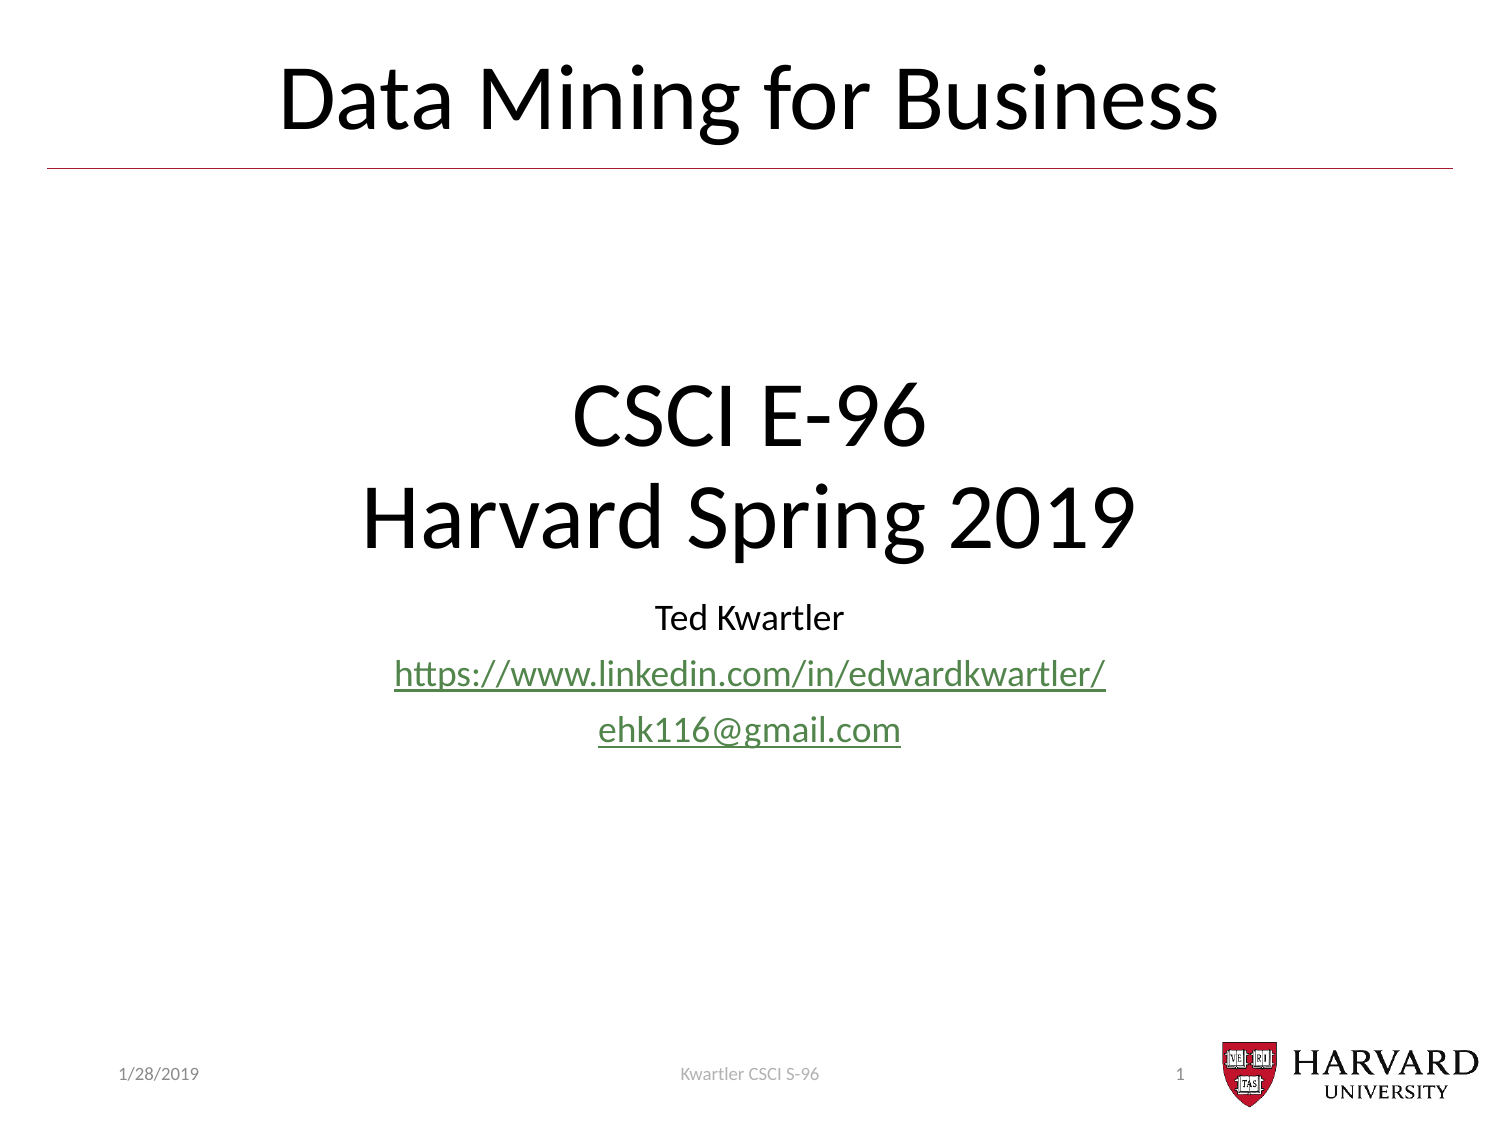

Data Mining for Business
# CSCI E-96 Harvard Spring 2019
Ted Kwartler
https://www.linkedin.com/in/edwardkwartler/
ehk116@gmail.com
1/28/2019
Kwartler CSCI S-96
1